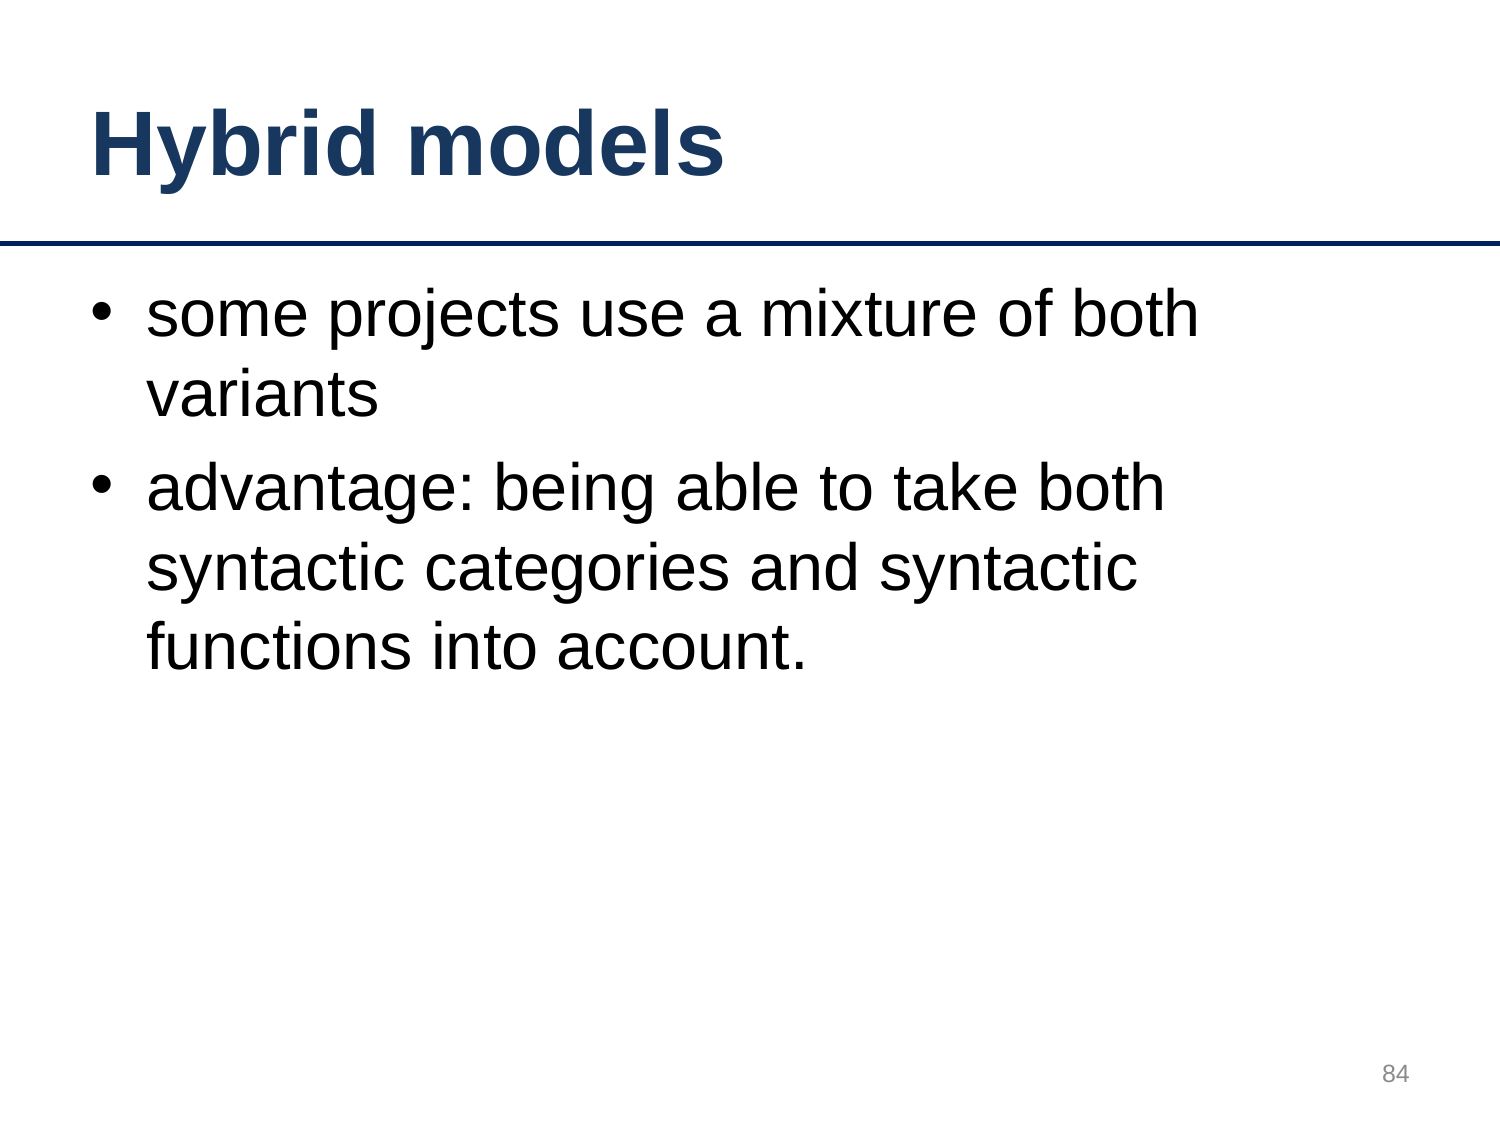

# Hybrid models
some projects use a mixture of both variants
advantage: being able to take both syntactic categories and syntactic functions into account.
84